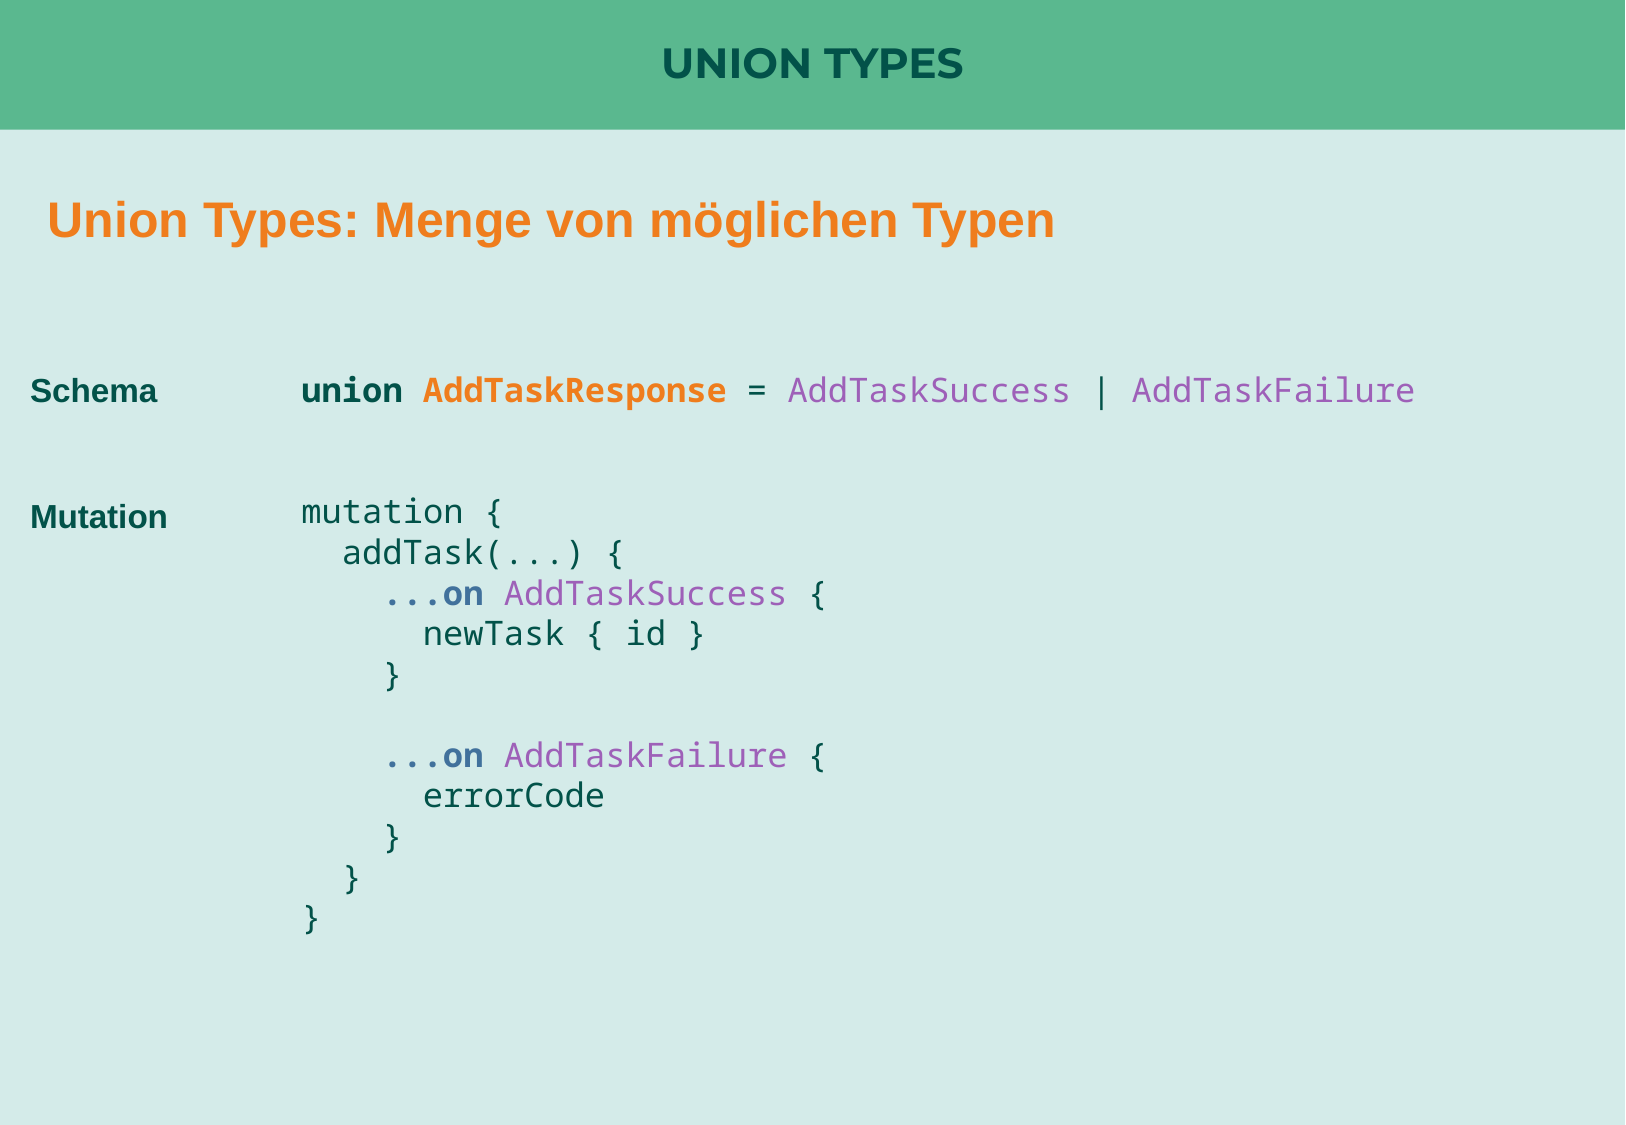

# union types
Union Types: Menge von möglichen Typen
Schema
union AddTaskResponse = AddTaskSuccess | AddTaskFailure

mutation {
  addTask(...) {
    ...on AddTaskSuccess {
      newTask { id }
    }

    ...on AddTaskFailure {
      errorCode
    }
  }
}

Mutation